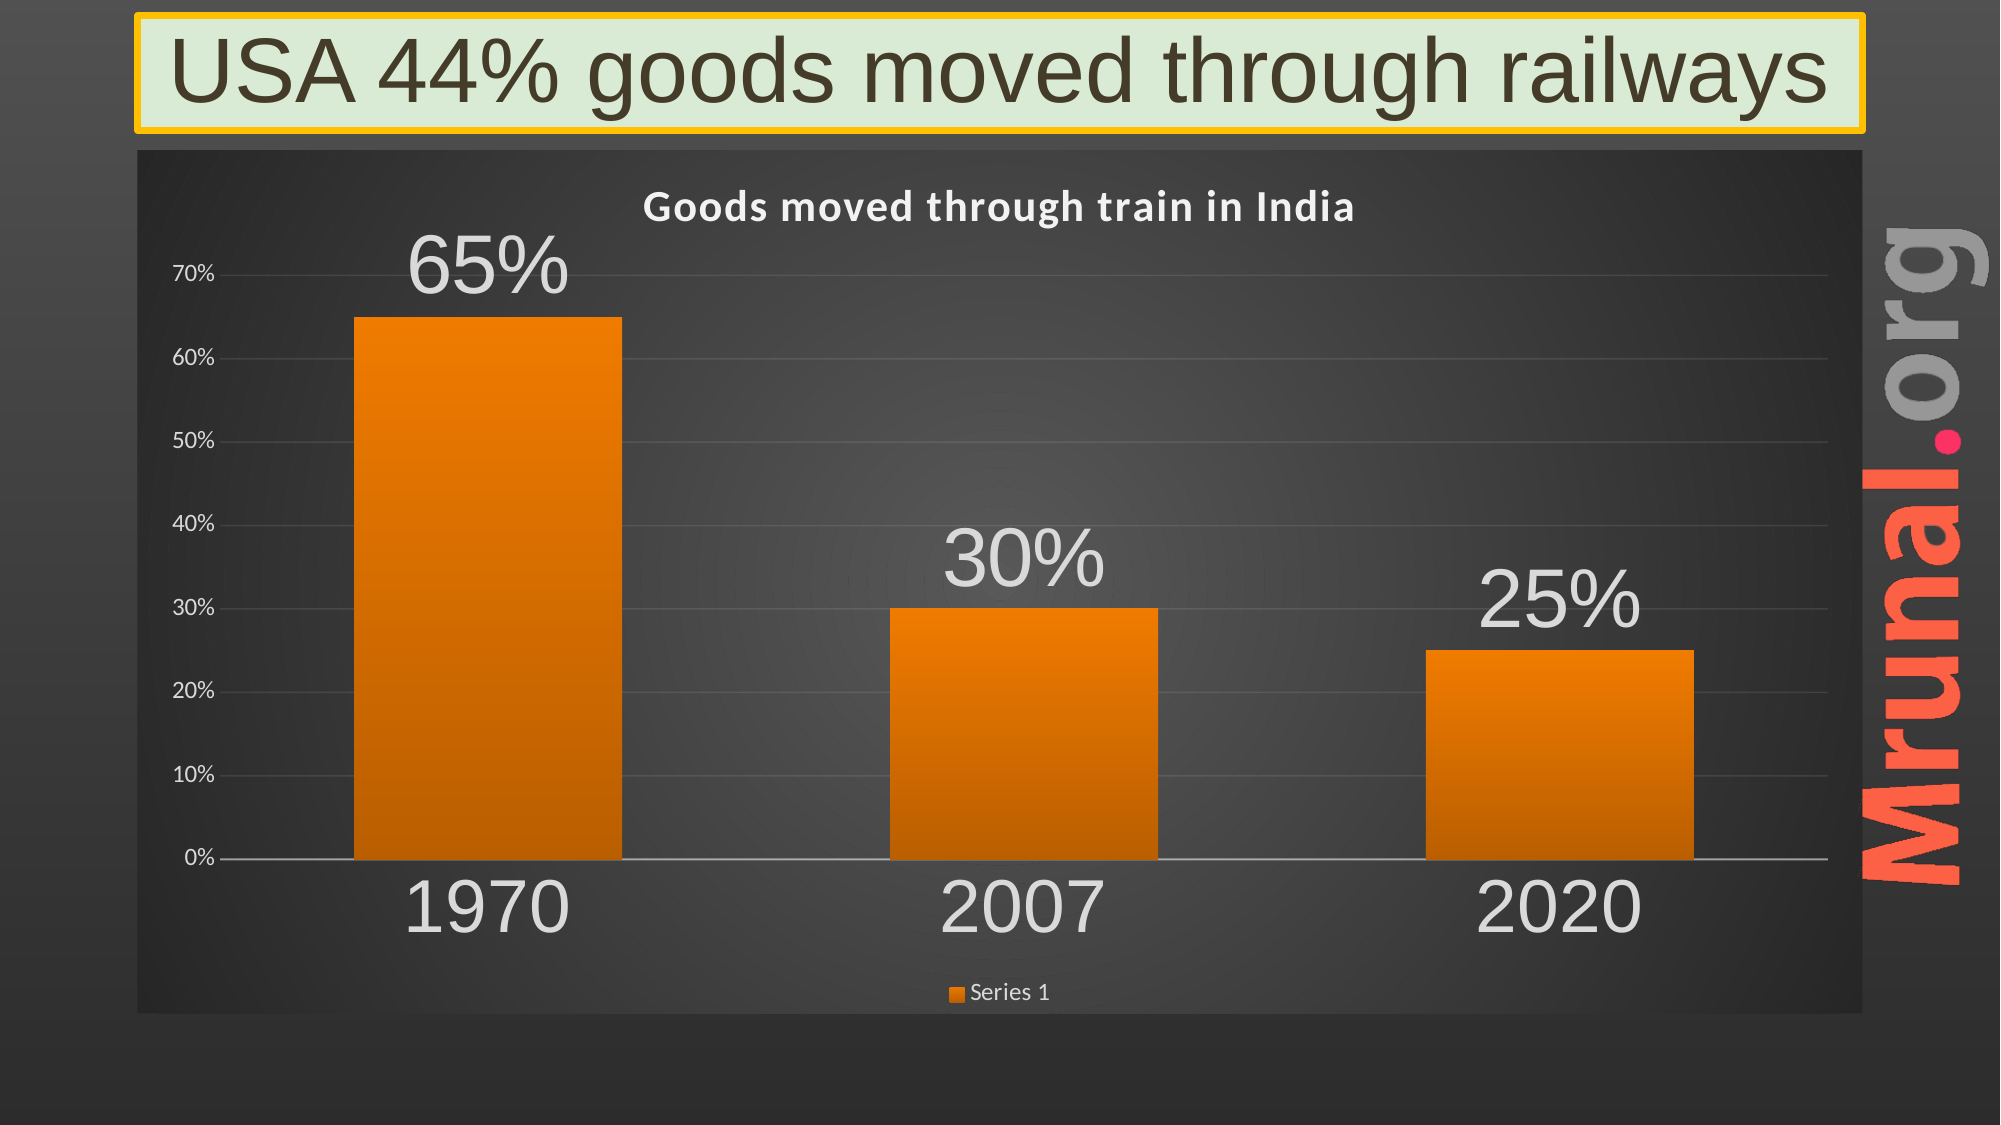

# USA 44% goods moved through railways

### Chart: Goods moved through train in India

| Category | Series 1 |
|---|---|
| 1970 | 0.65 |
| 2007 | 0.3 |
| 2020 | 0.25 |